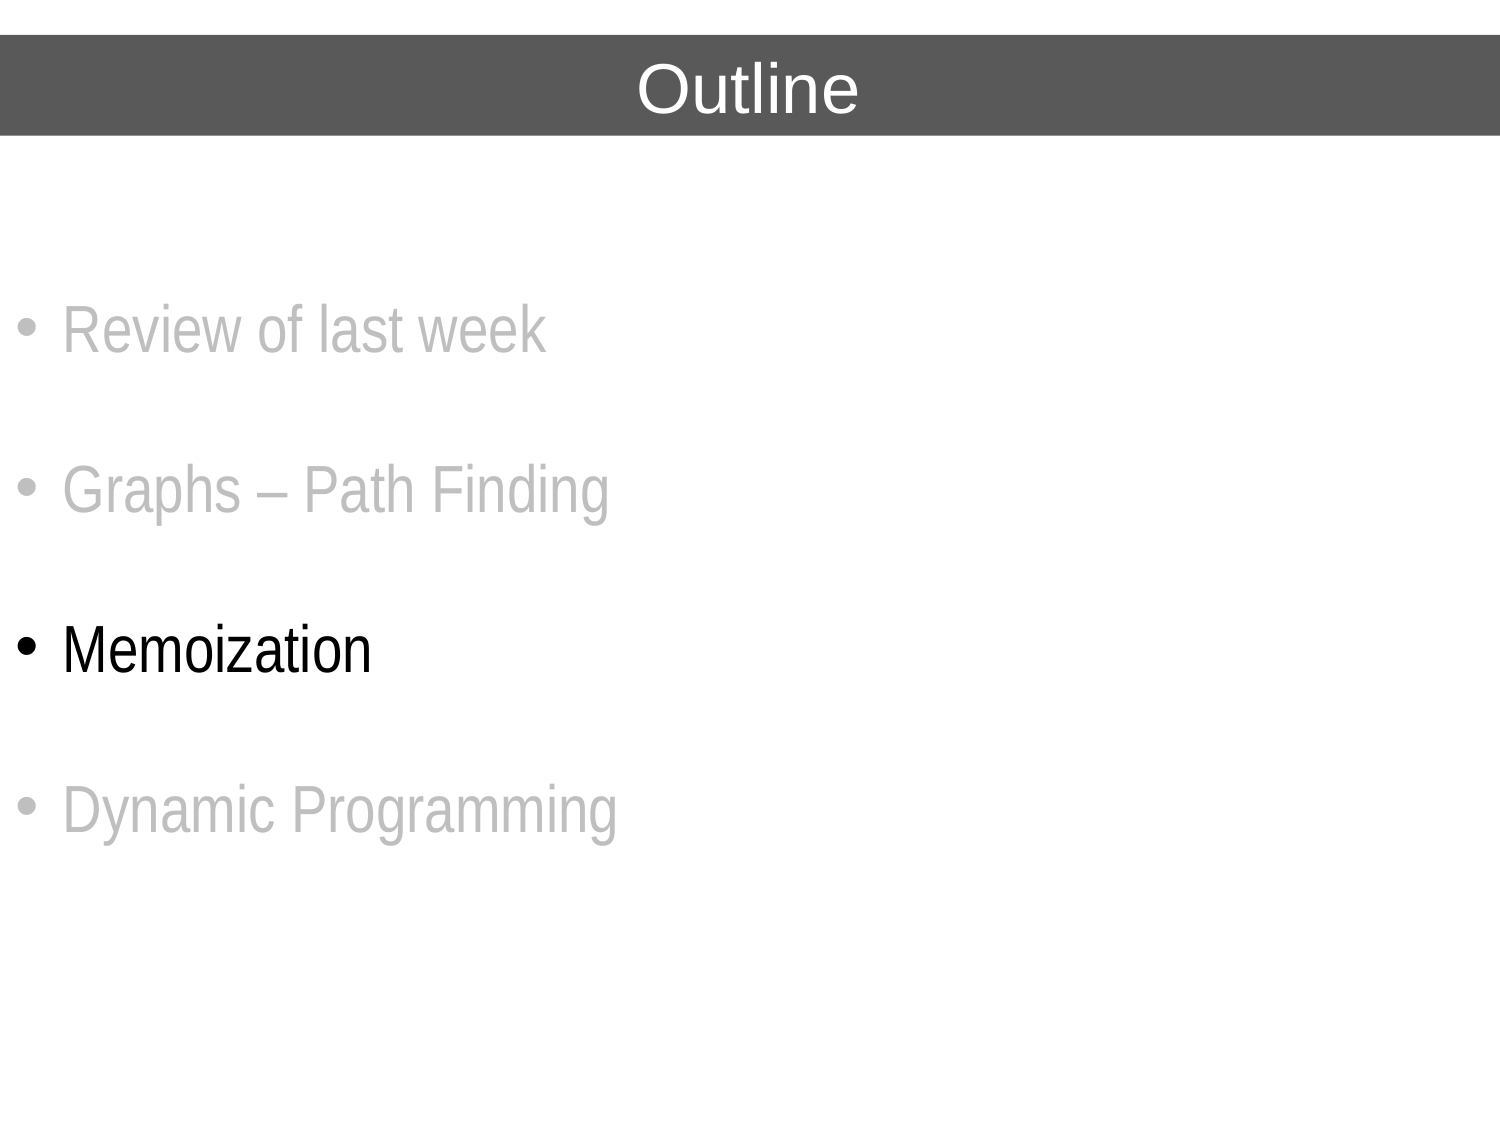

# Outline
Review of last week

Graphs – Path Finding

Memoization

Dynamic Programming